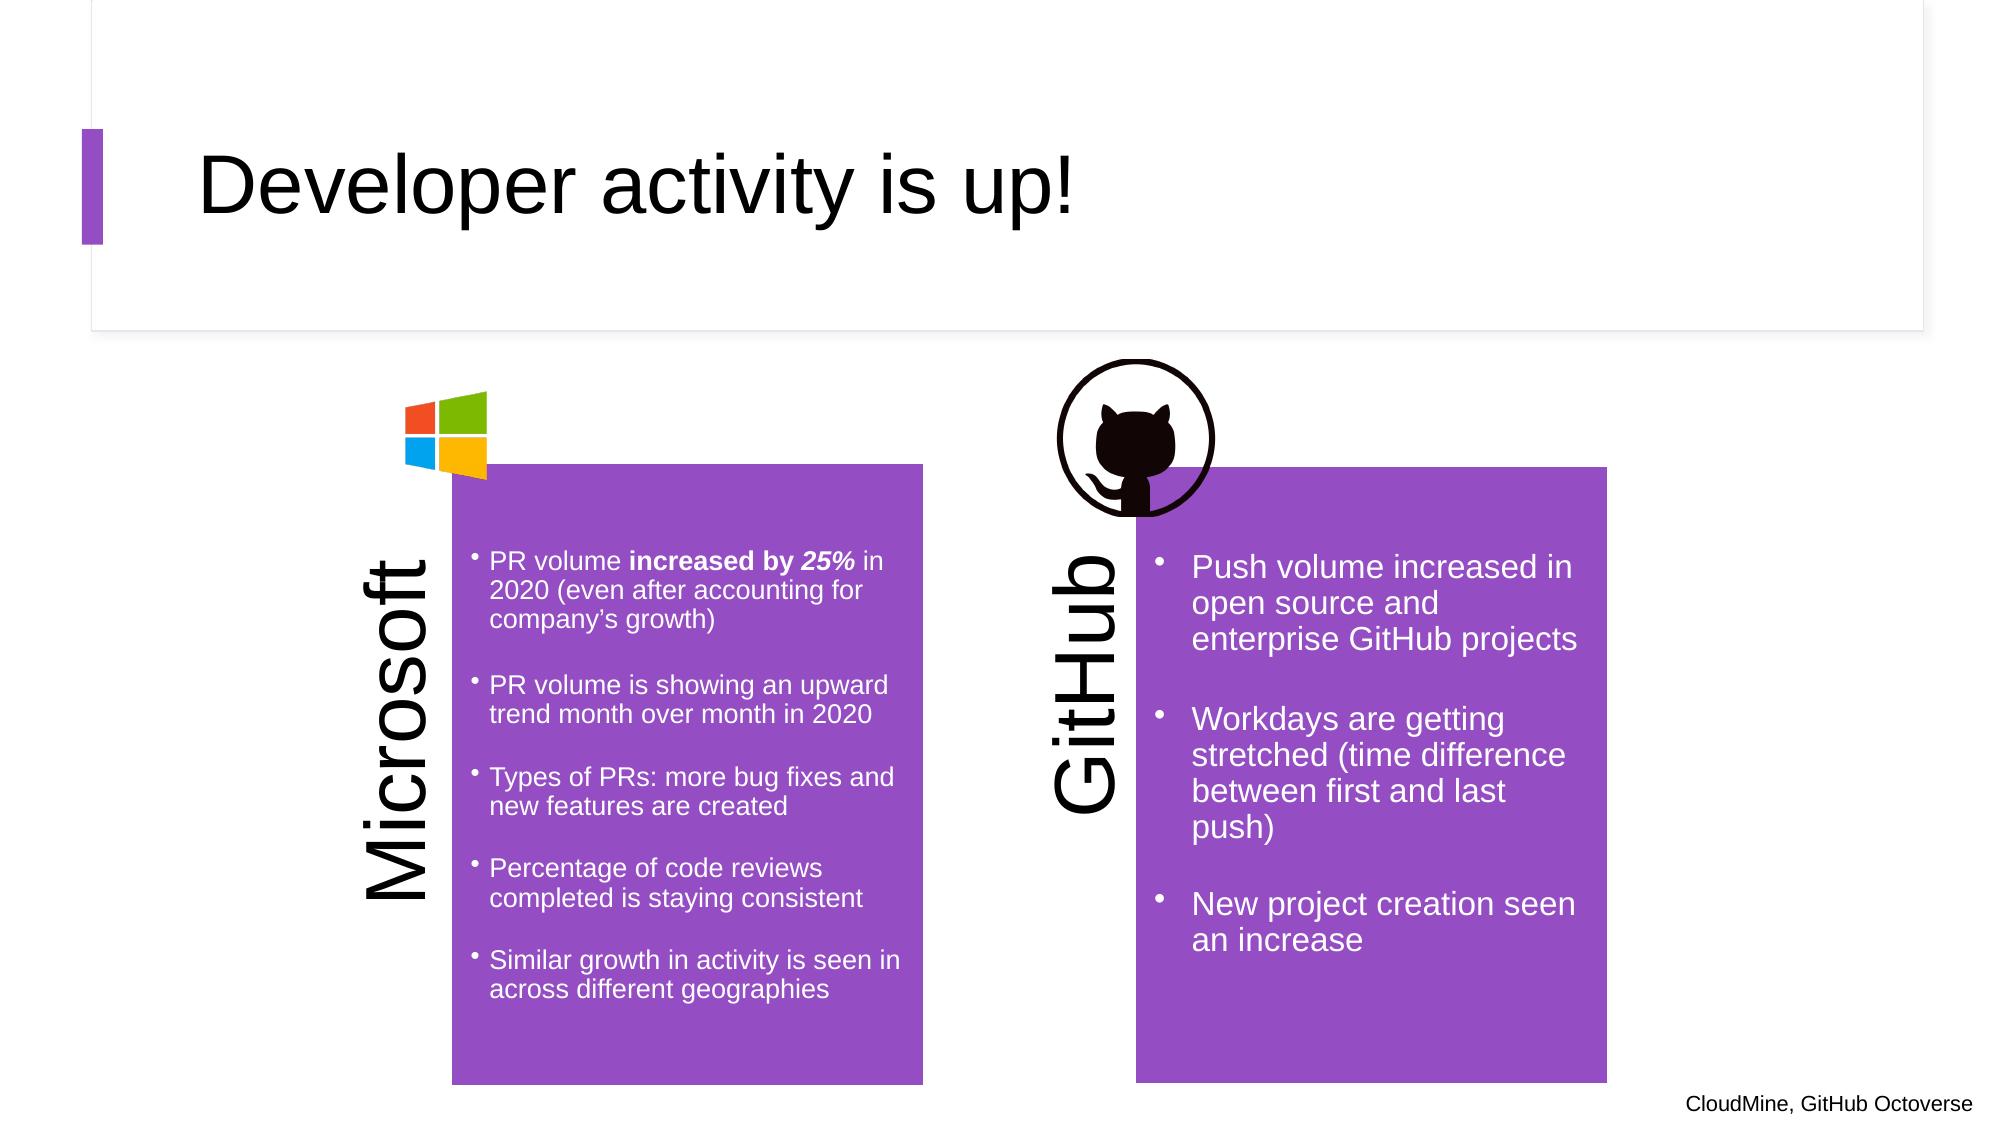

# Developer activity is up!
Microsoft
PR volume increased by 25% in 2020 (even after accounting for company’s growth)
PR volume is showing an upward trend month over month in 2020
Types of PRs: more bug fixes and new features are created
Percentage of code reviews completed is staying consistent
Similar growth in activity is seen in across different geographies
GitHub
Push volume increased in open source and enterprise GitHub projects
Workdays are getting stretched (time difference between first and last push)
New project creation seen an increase
CloudMine, GitHub Octoverse